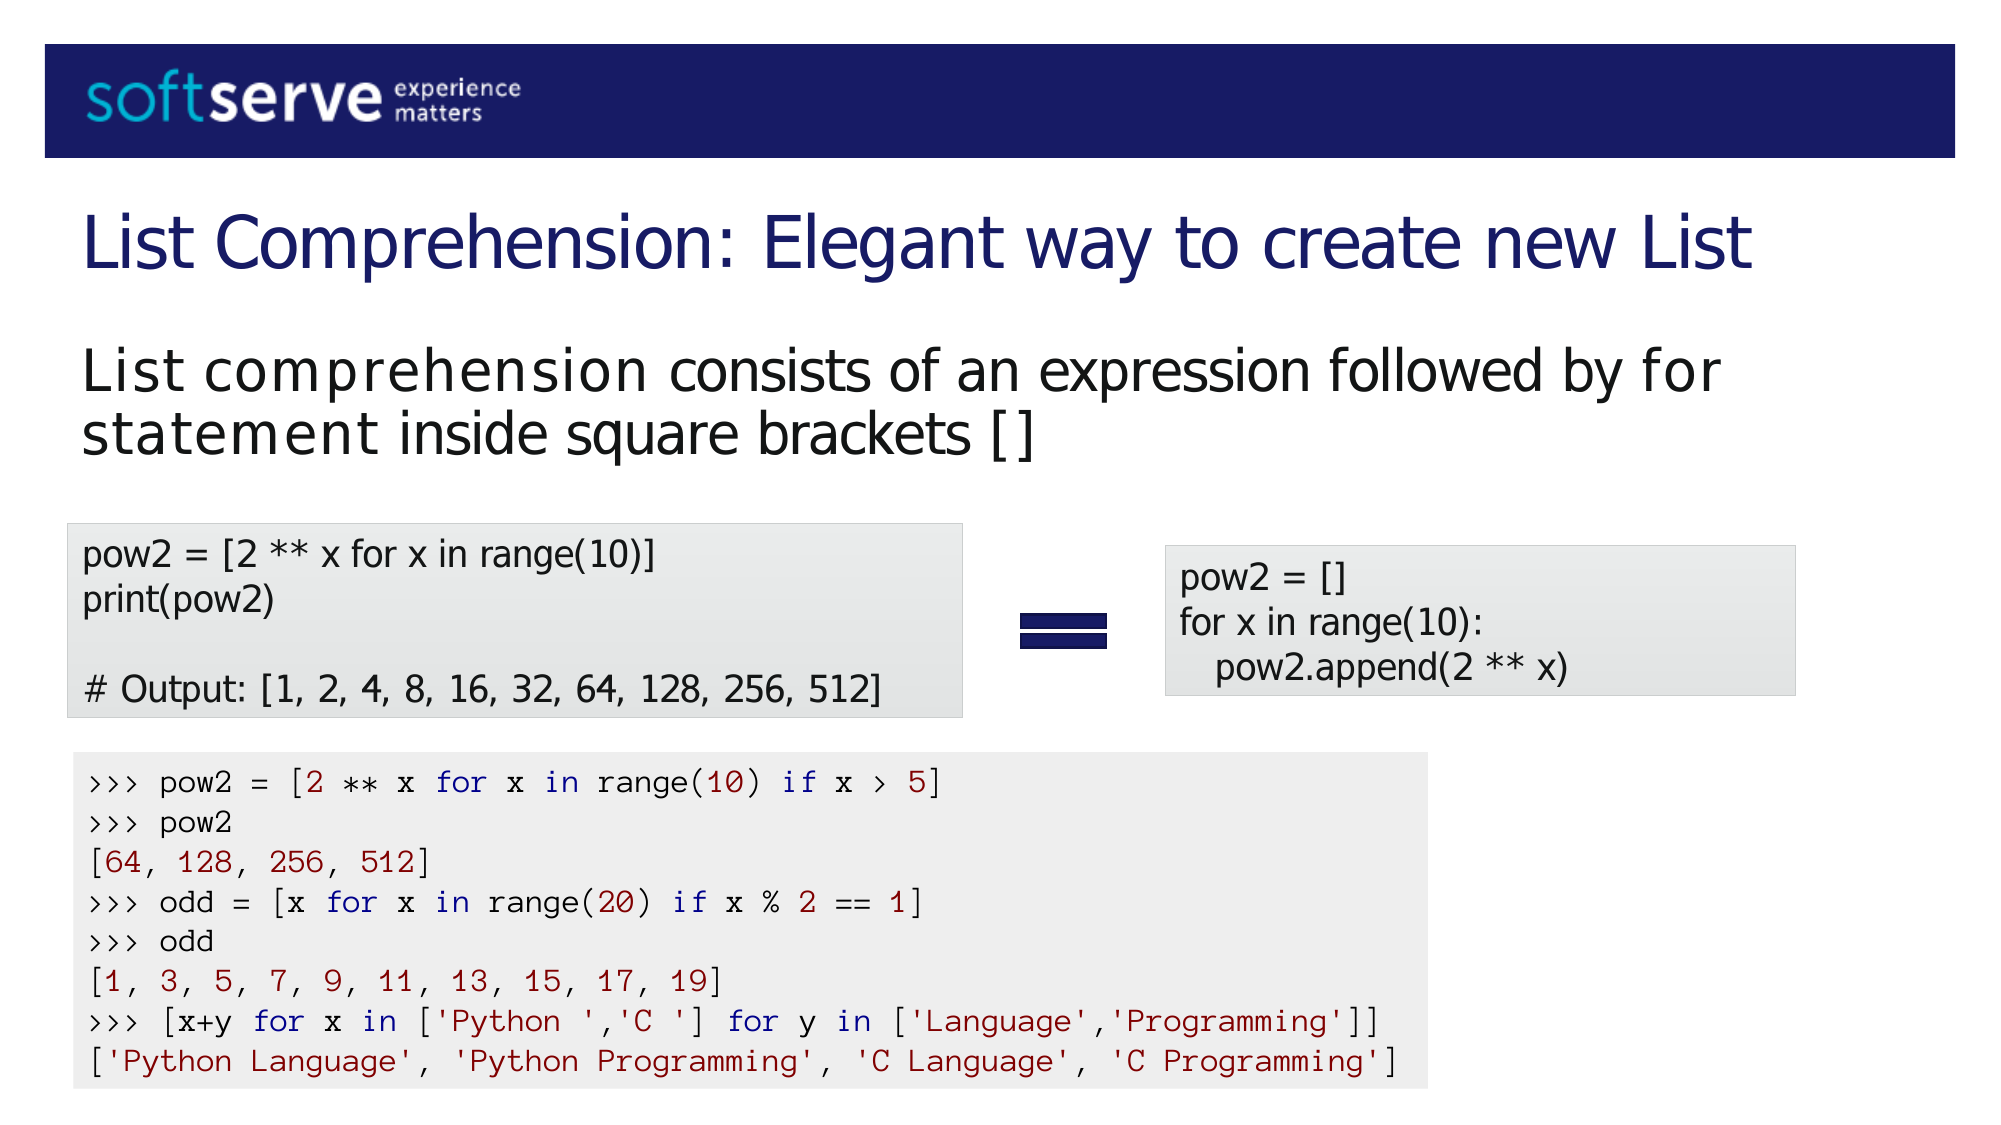

# List Comprehension: Elegant way to create new List
List comprehension consists of an expression followed by for statement inside square brackets []
pow2 = [2 ** x for x in range(10)]
print(pow2)

# Output: [1, 2, 4, 8, 16, 32, 64, 128, 256, 512]
pow2 = []
for x in range(10):
   pow2.append(2 ** x)

>>> pow2 = [2 ** x for x in range(10) if x > 5]
>>> pow2
[64, 128, 256, 512]
>>> odd = [x for x in range(20) if x % 2 == 1]
>>> odd
[1, 3, 5, 7, 9, 11, 13, 15, 17, 19]
>>> [x+y for x in ['Python ','C '] for y in ['Language','Programming']]
['Python Language', 'Python Programming', 'C Language', 'C Programming']